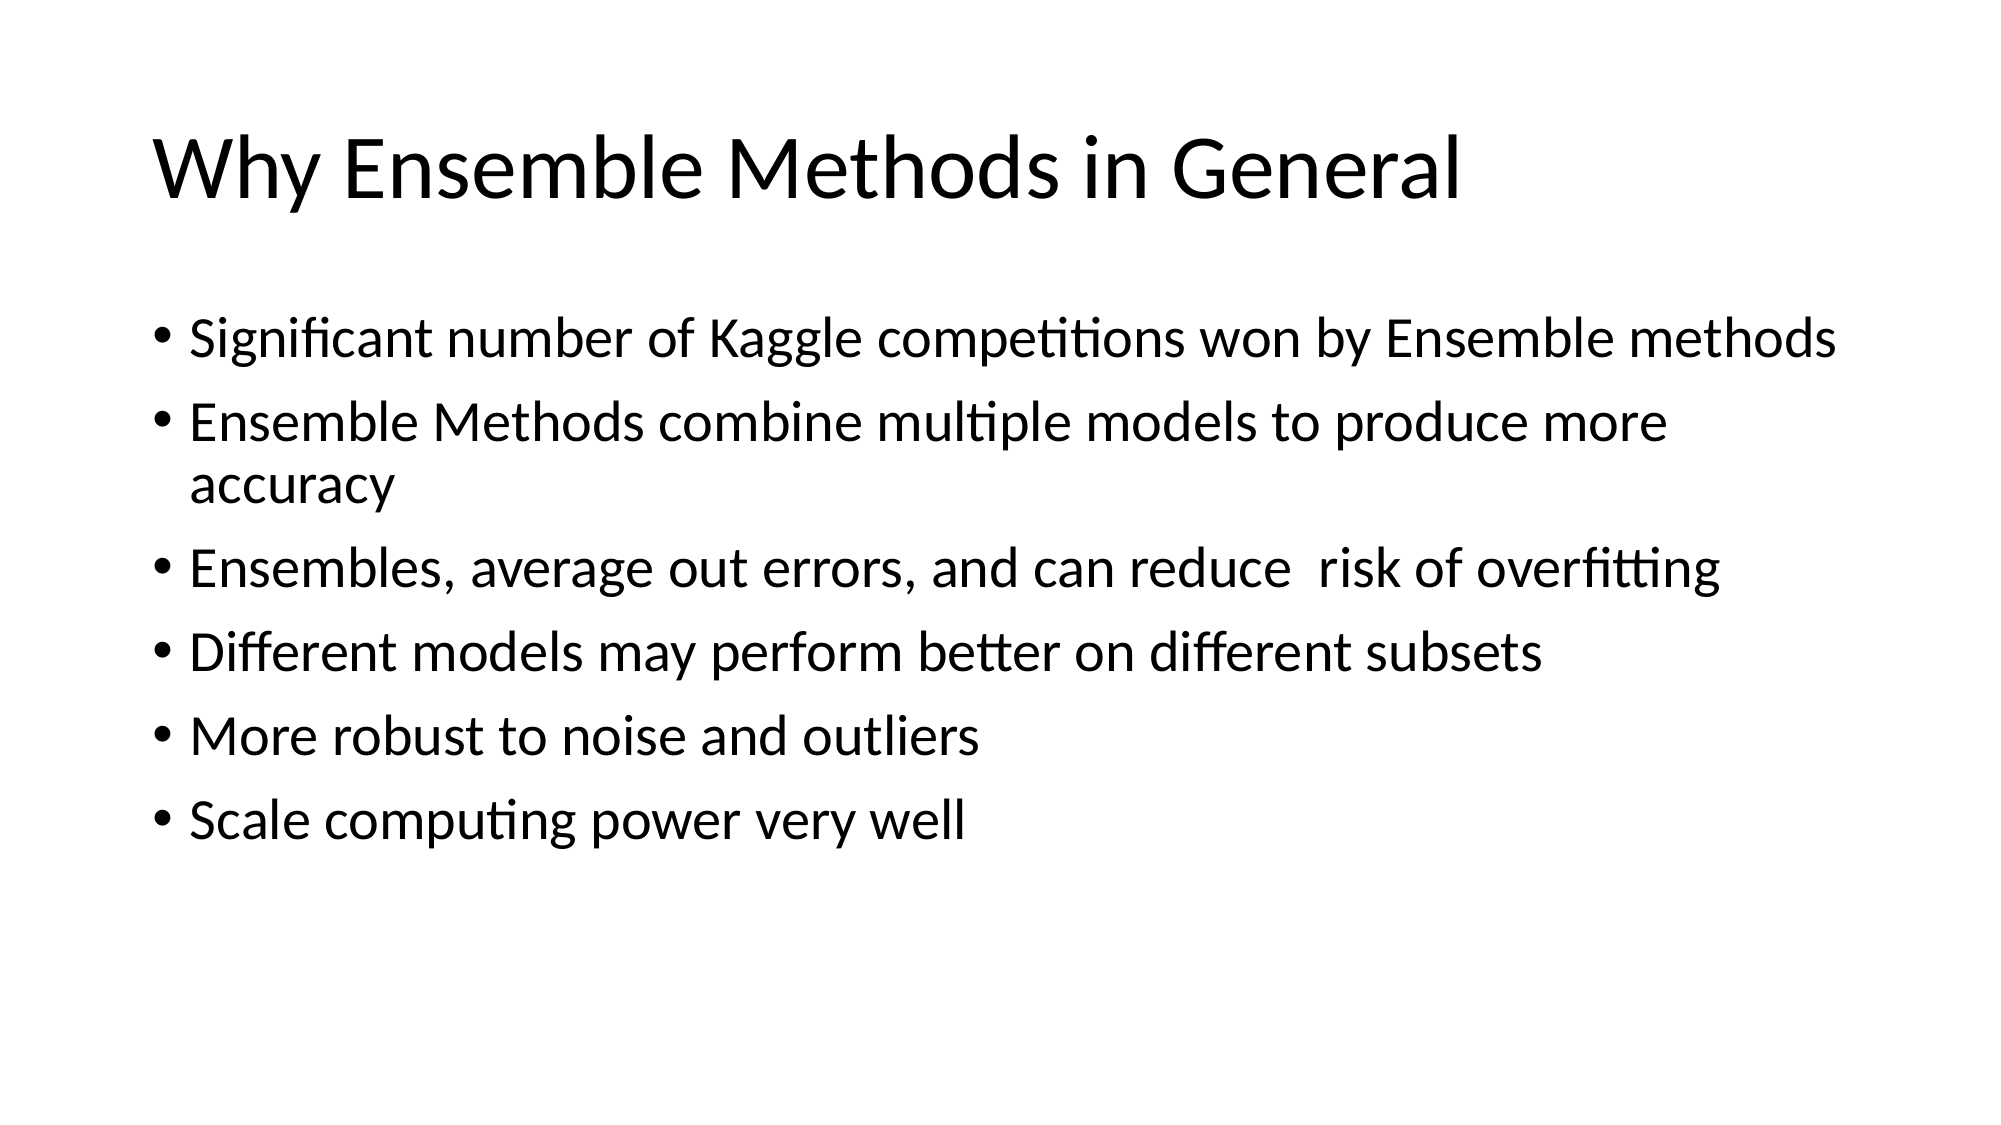

# Why Ensemble Methods in General
Significant number of Kaggle competitions won by Ensemble methods
Ensemble Methods combine multiple models to produce more accuracy
Ensembles, average out errors, and can reduce  risk of overfitting
Different models may perform better on different subsets
More robust to noise and outliers
Scale computing power very well